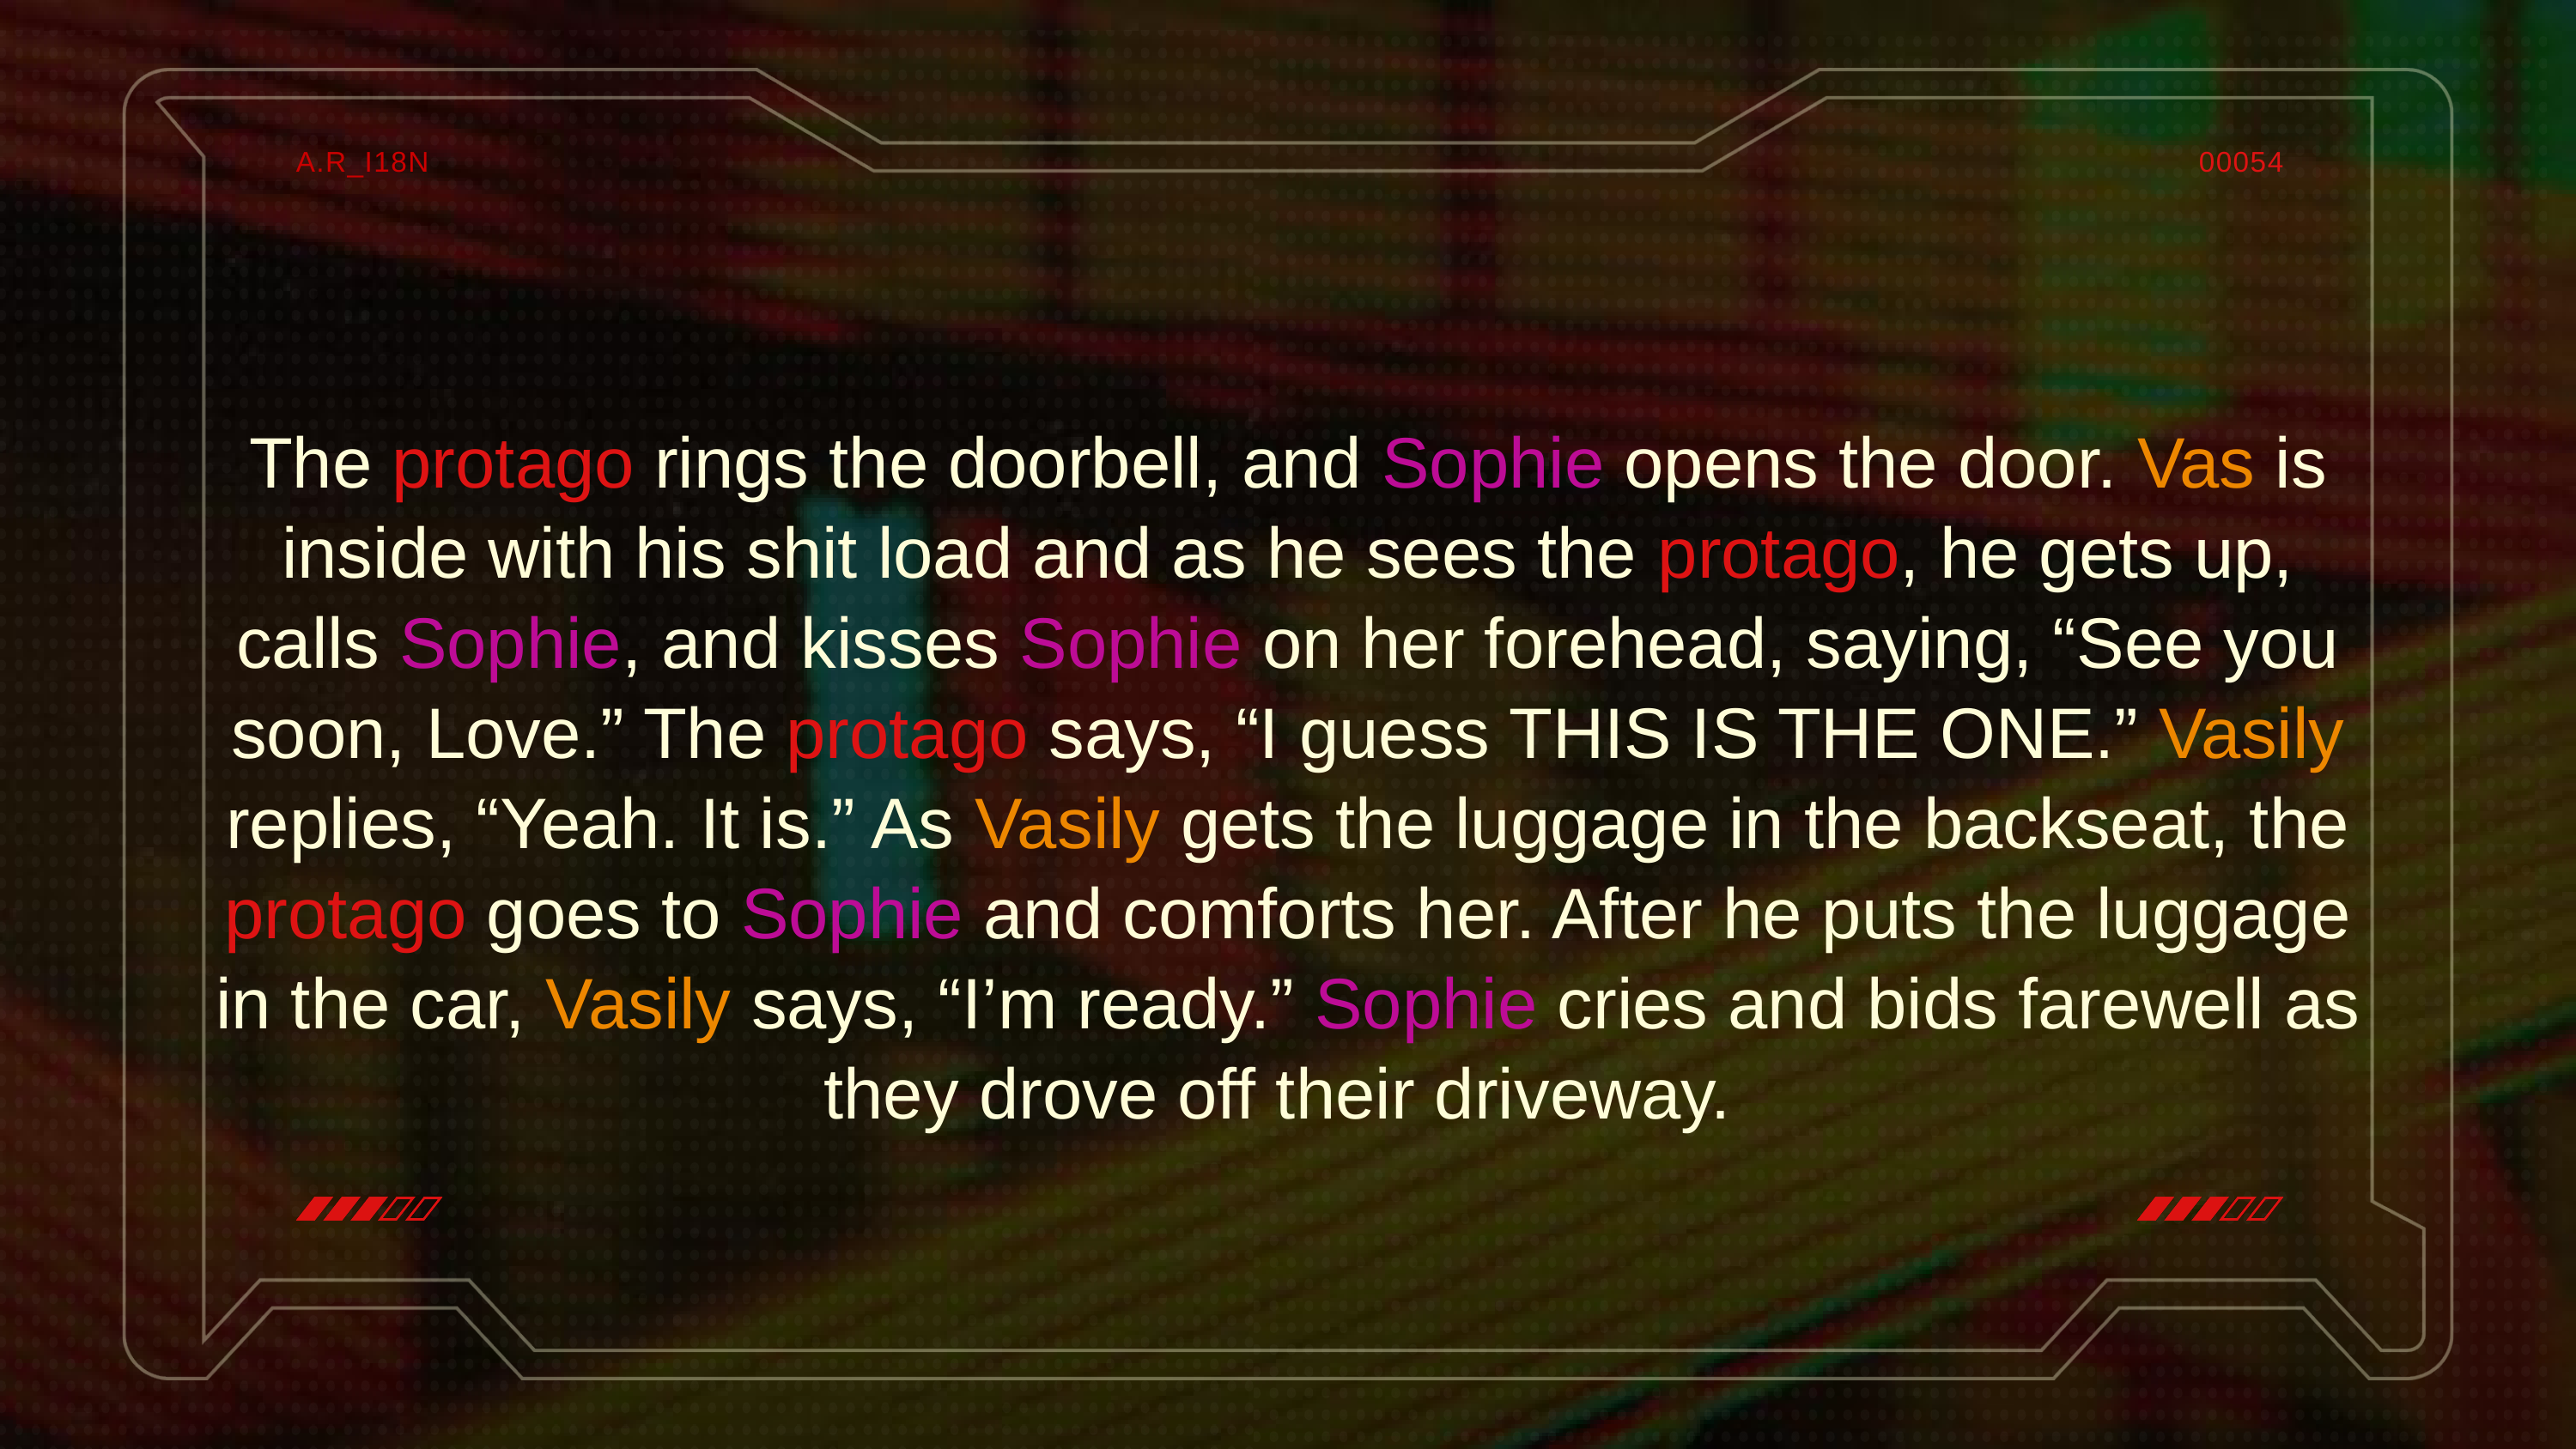

A.R_I18N
00054
The protago rings the doorbell, and Sophie opens the door. Vas is inside with his shit load and as he sees the protago, he gets up, calls Sophie, and kisses Sophie on her forehead, saying, “See you soon, Love.” The protago says, “I guess THIS IS THE ONE.” Vasily replies, “Yeah. It is.” As Vasily gets the luggage in the backseat, the protago goes to Sophie and comforts her. After he puts the luggage in the car, Vasily says, “I’m ready.” Sophie cries and bids farewell as they drove off their driveway.